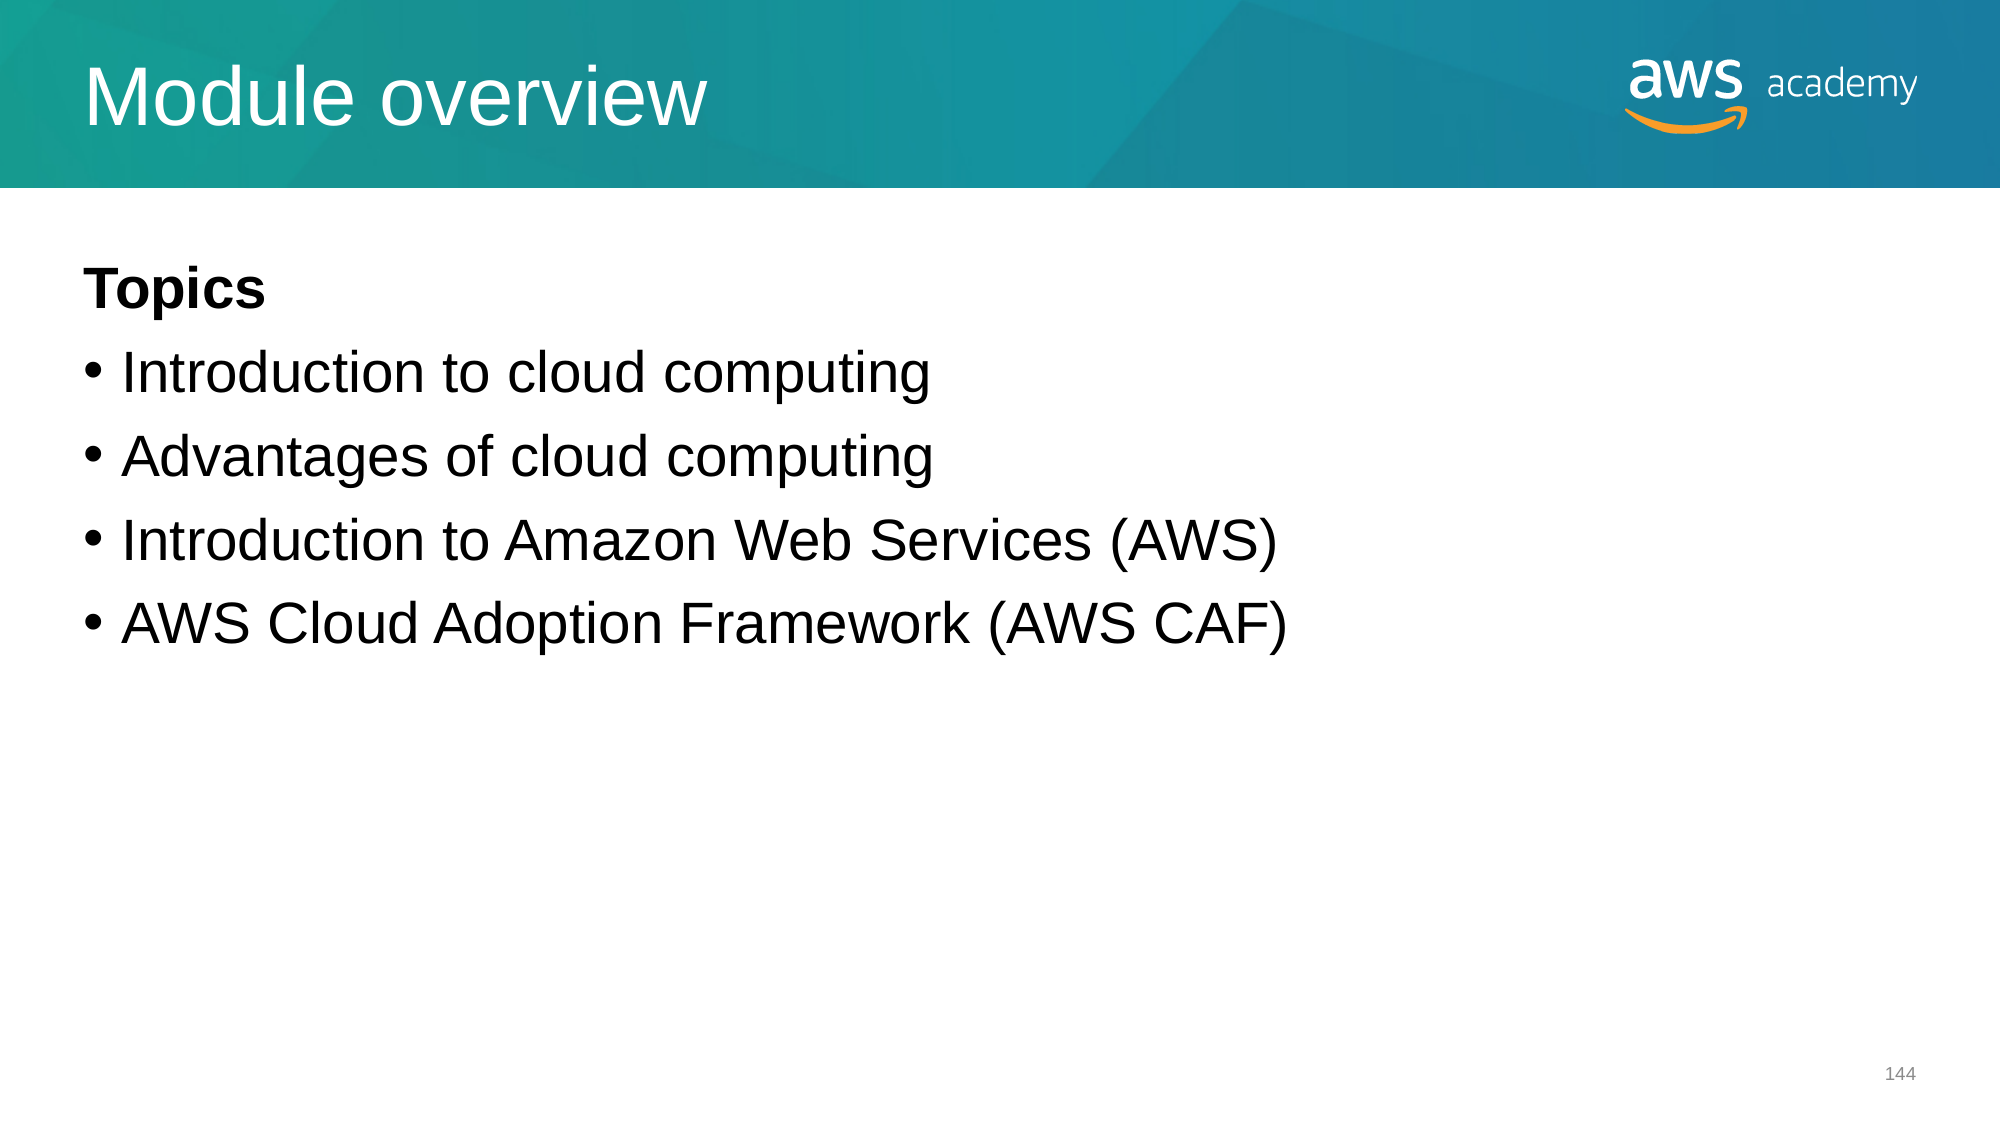

# Module overview
Topics
Introduction to cloud computing
Advantages of cloud computing
Introduction to Amazon Web Services (AWS)
AWS Cloud Adoption Framework (AWS CAF)

144